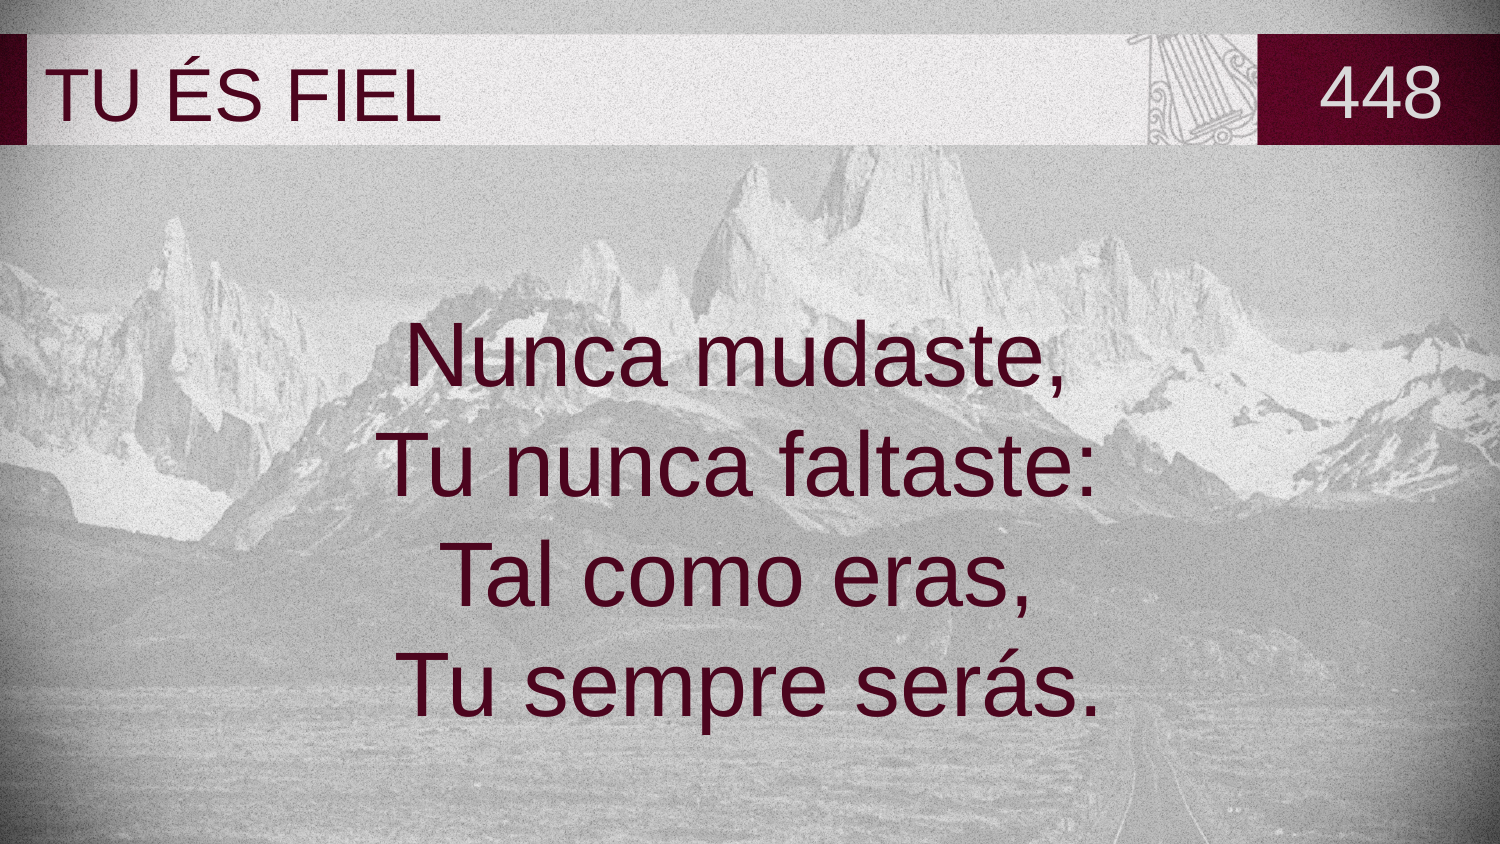

# TU ÉS FIEL
448
Nunca mudaste,
Tu nunca faltaste:
Tal como eras,
Tu sempre serás.